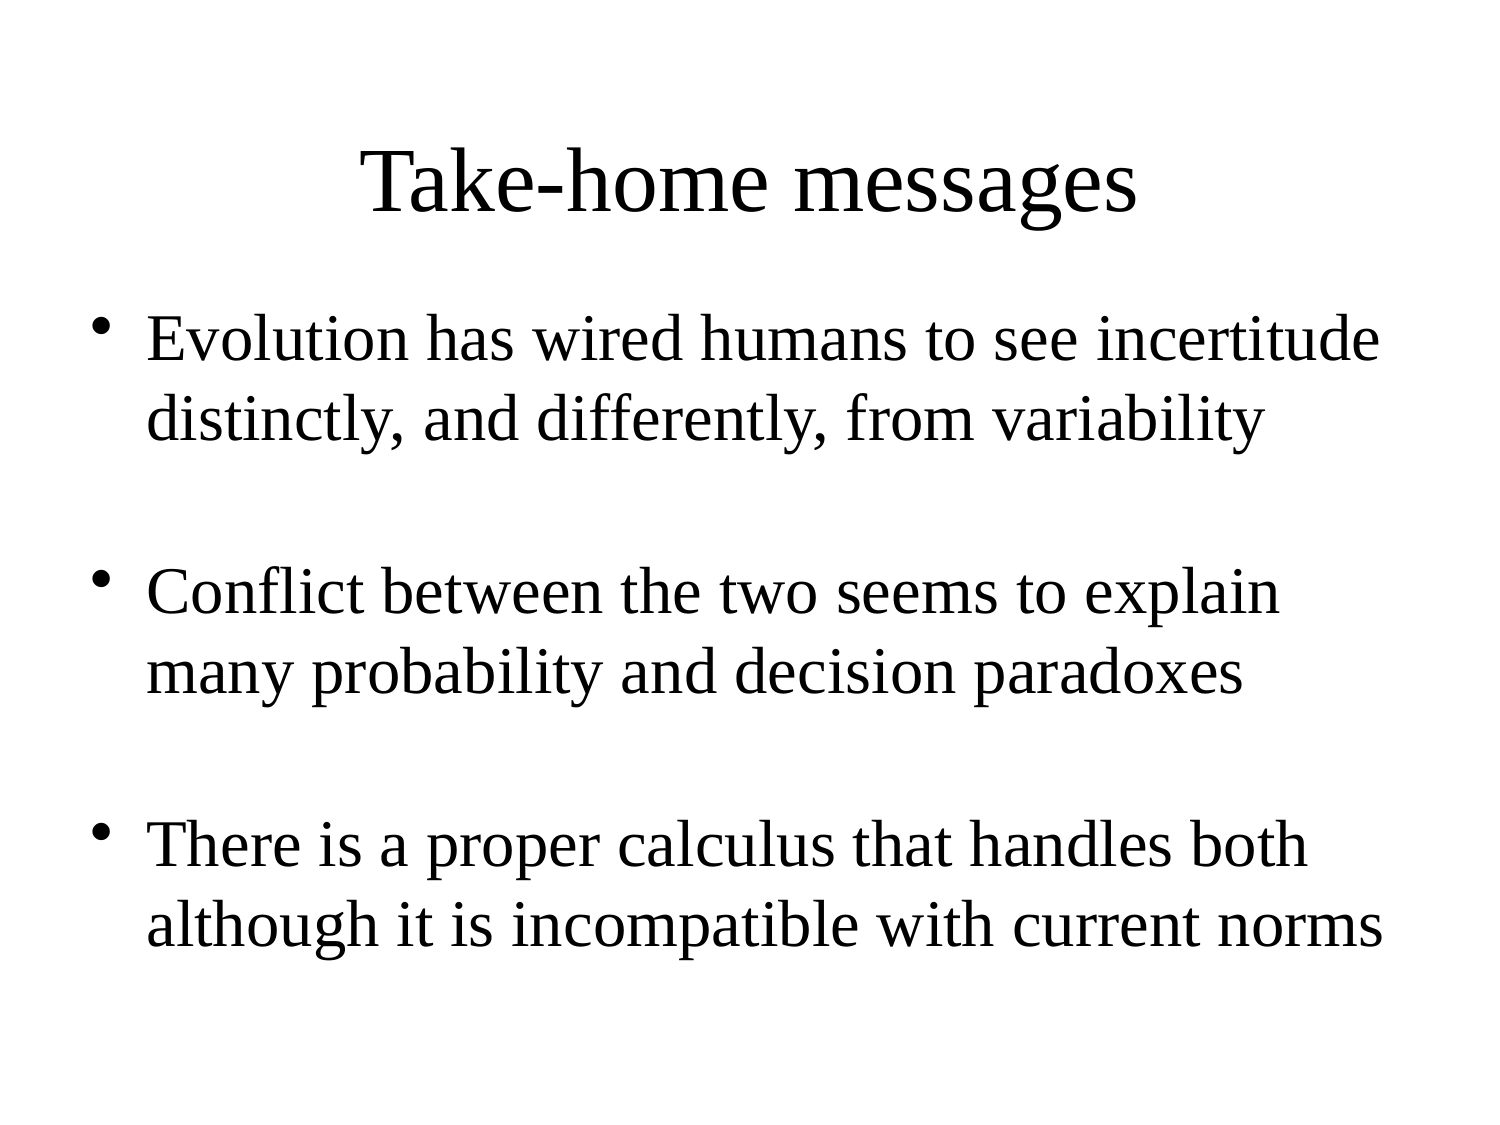

# Take-home messages
Evolution has wired humans to see incertitude distinctly, and differently, from variability

Conflict between the two seems to explain many probability and decision paradoxes

There is a proper calculus that handles both although it is incompatible with current norms